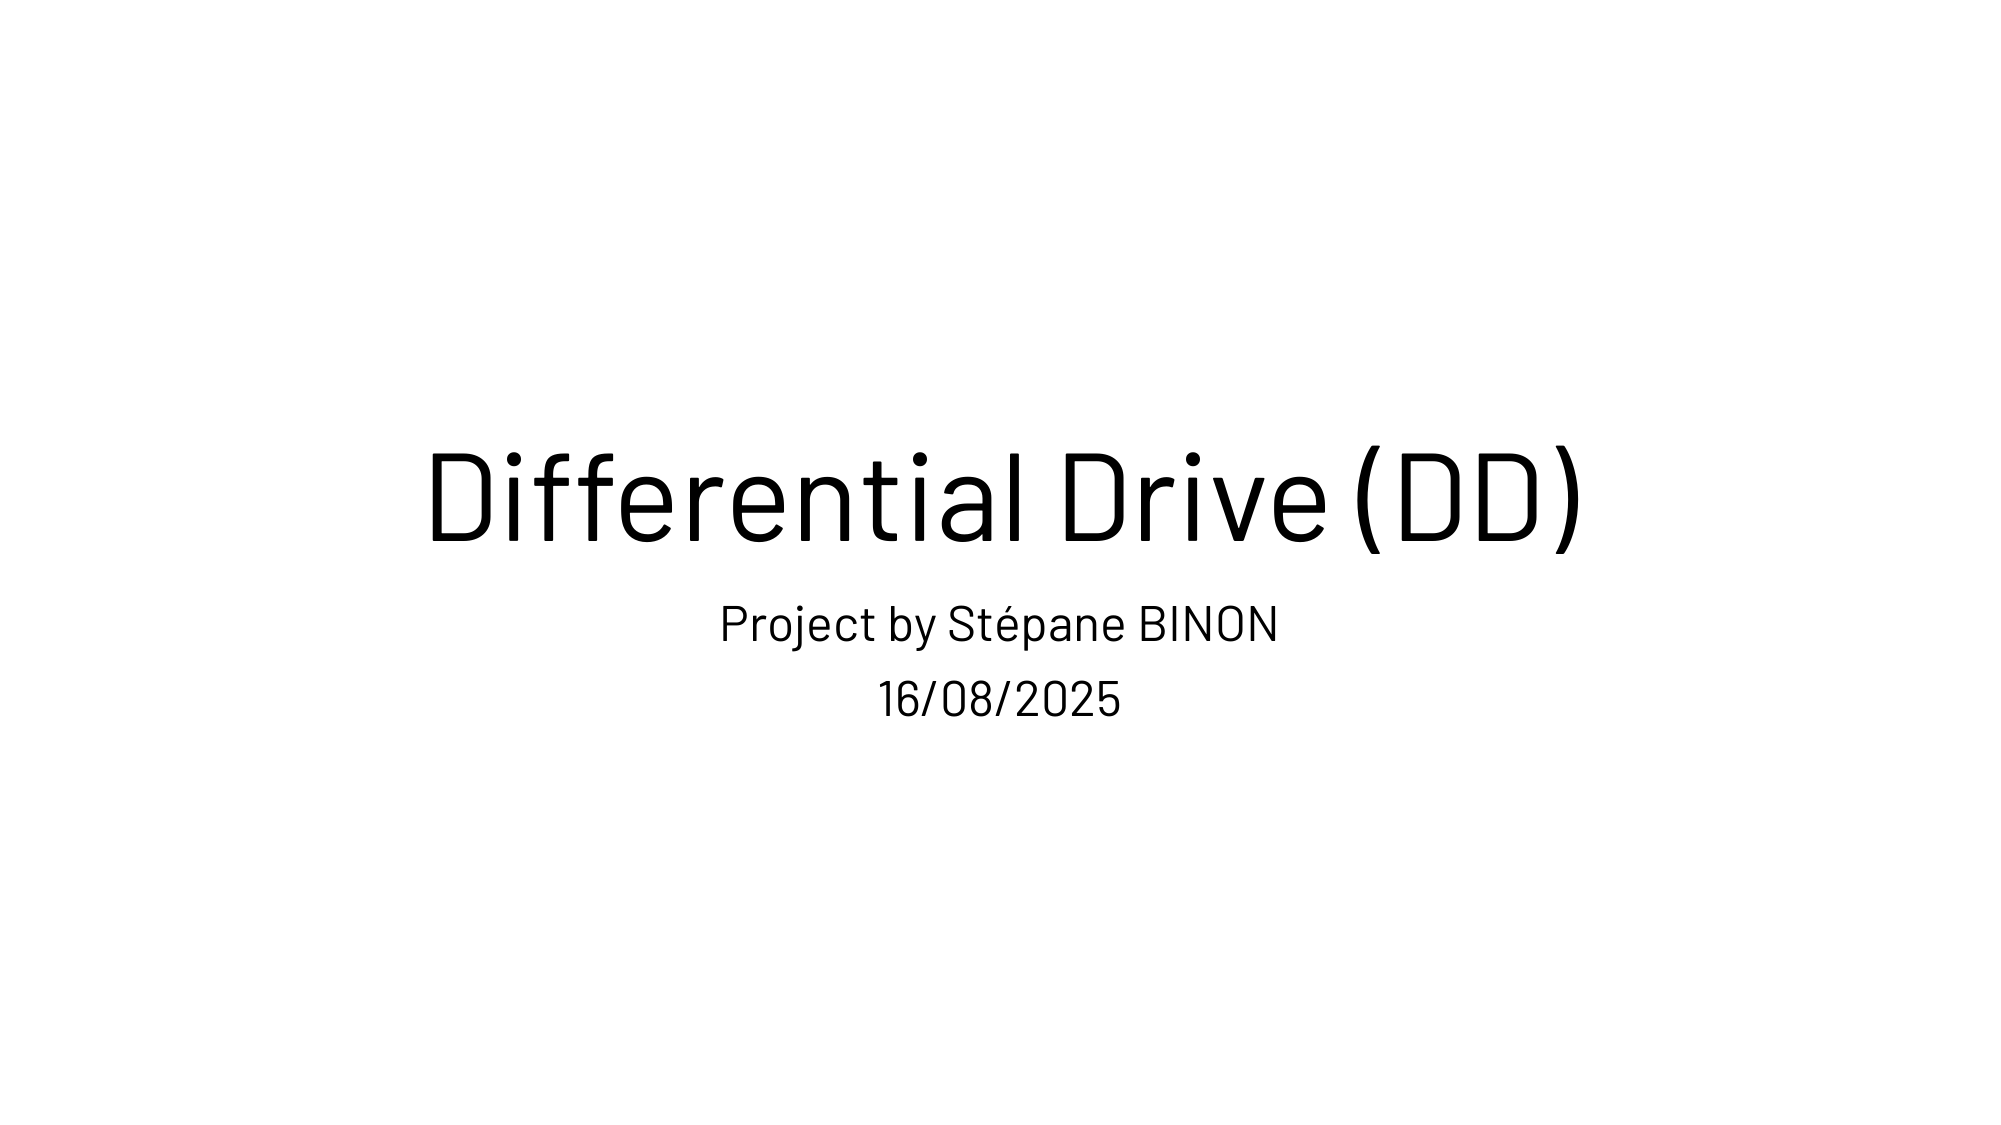

# Differential Drive (DD)
Project by Stépane BINON
16/08/2025